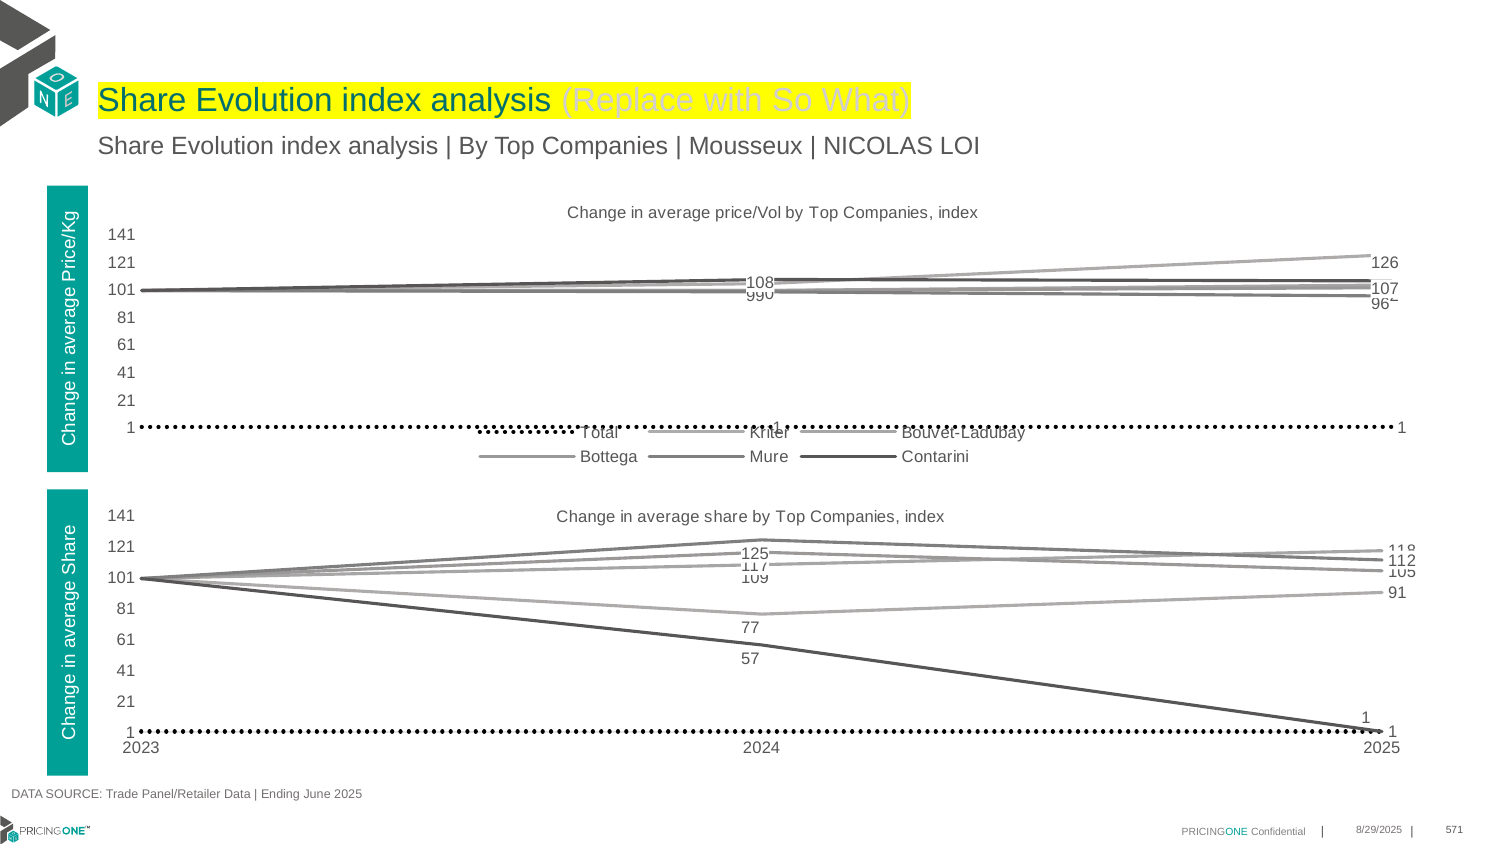

# Share Evolution index analysis (Replace with So What)
Share Evolution index analysis | By Top Companies | Mousseux | NICOLAS LOI

### Chart: Change in average price/Vol by Top Companies, index

| Category | Total | Kriter | Bouvet-Ladubay | Bottega | Mure | Contarini |
|---|---|---|---|---|---|---|
| 2023 | 1.0 | 100.0 | 100.0 | 100.0 | 100.0 | 100.0 |
| 2024 | 1.040790847596132 | 105.0 | 100.0 | 100.0 | 99.0 | 108.0 |
| 2025 | 1.0903890679620465 | 126.0 | 104.0 | 102.0 | 96.0 | 107.0 |
Change in average Price/Kg

### Chart: Change in average share by Top Companies, index

| Category | Total | Kriter | Bouvet-Ladubay | Bottega | Mure | Contarini |
|---|---|---|---|---|---|---|
| 2023 | 1.0 | 100.0 | 100.0 | 100.0 | 100.0 | 100.0 |
| 2024 | 1.0 | 77.0 | 109.0 | 117.0 | 125.0 | 57.0 |
| 2025 | 1.0 | 91.0 | 118.0 | 105.0 | 112.0 | 1.0 |
Change in average Share
DATA SOURCE: Trade Panel/Retailer Data | Ending June 2025

8/29/2025
571